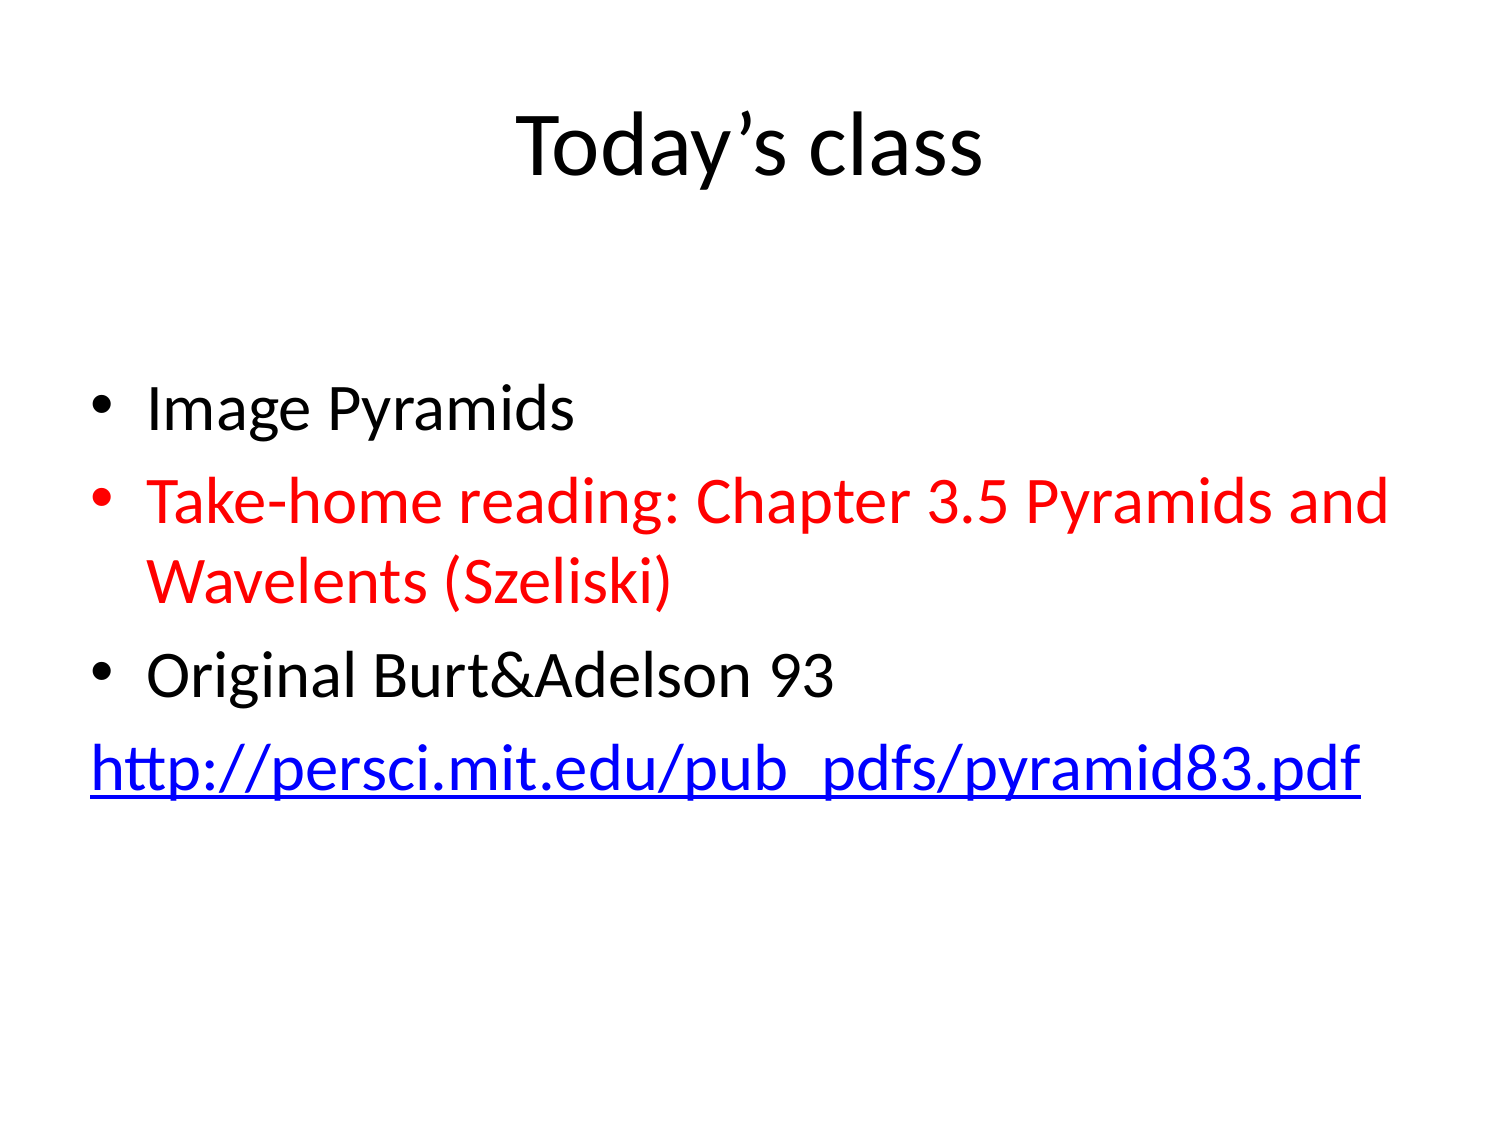

# Today’s class

Image Pyramids
Take-home reading: Chapter 3.5 Pyramids and Wavelents (Szeliski)
Original Burt&Adelson 93
http://persci.mit.edu/pub_pdfs/pyramid83.pdf